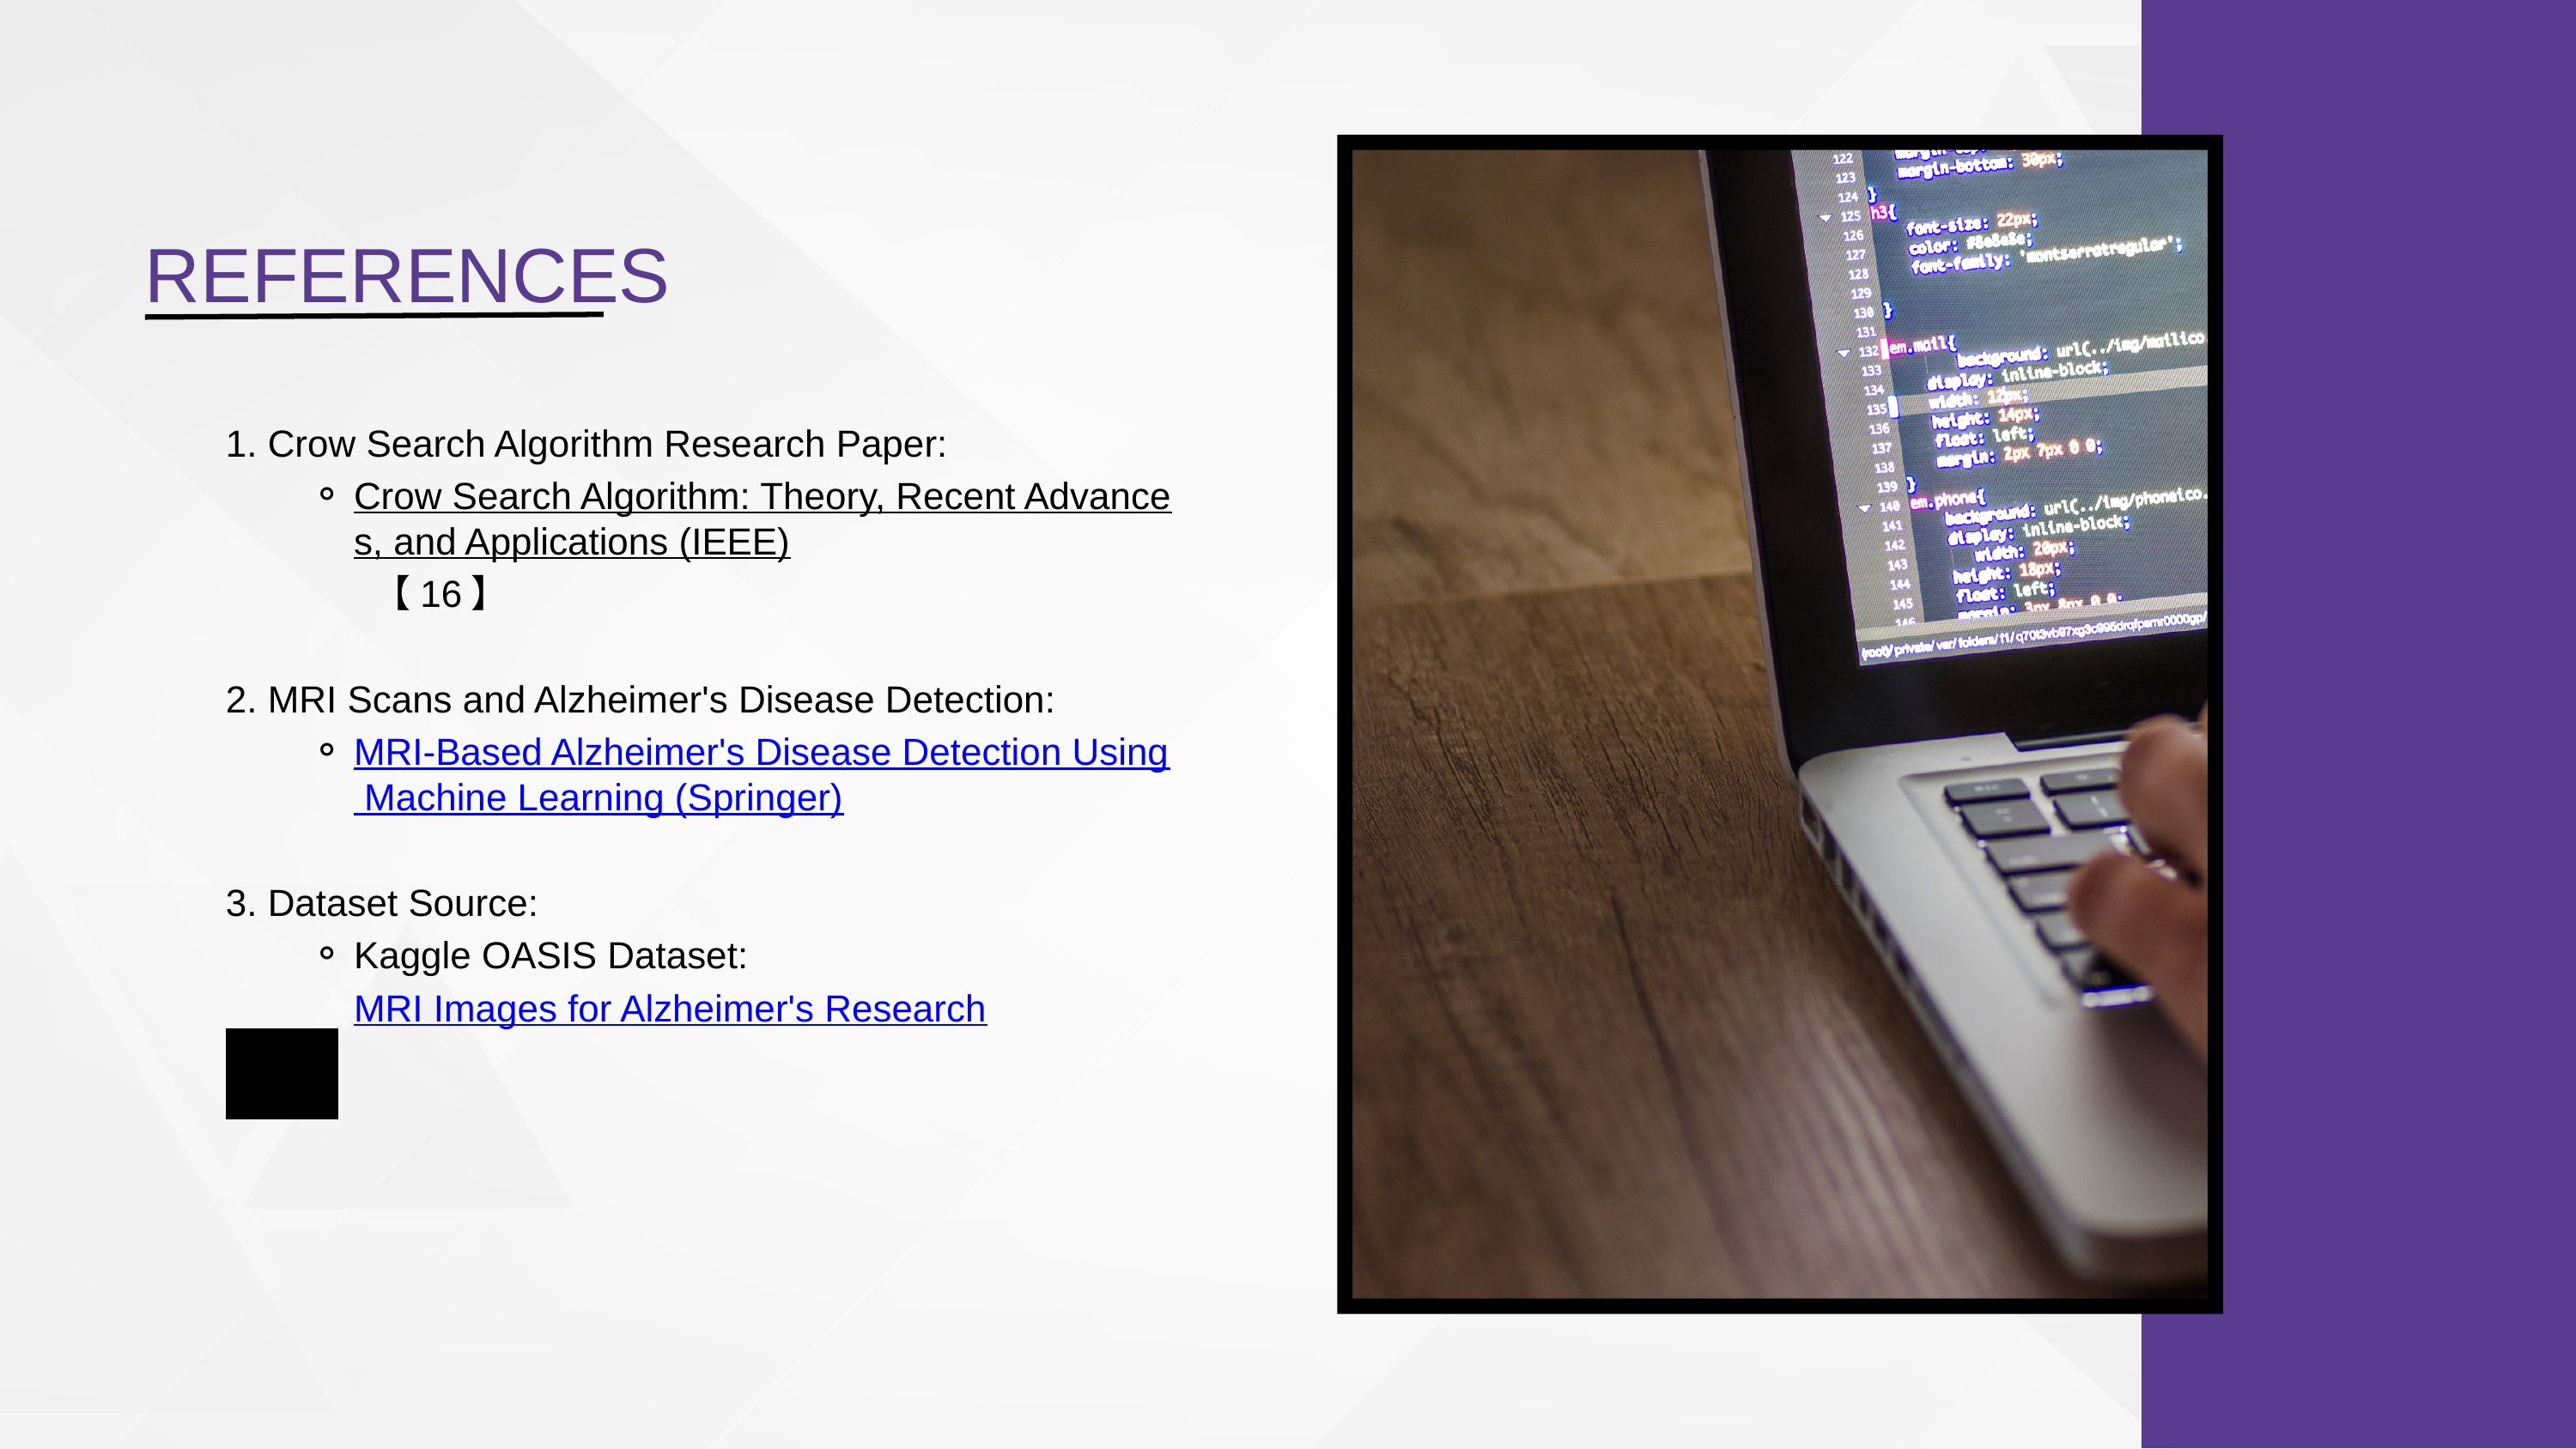

REFERENCES

1. Crow Search Algorithm Research Paper:
Crow Search Algorithm: Theory, Recent Advances, and Applications (IEEE) 【16】

2. MRI Scans and Alzheimer's Disease Detection:
MRI-Based Alzheimer's Disease Detection Using Machine Learning (Springer)

3. Dataset Source:
Kaggle OASIS Dataset: MRI Images for Alzheimer's Research